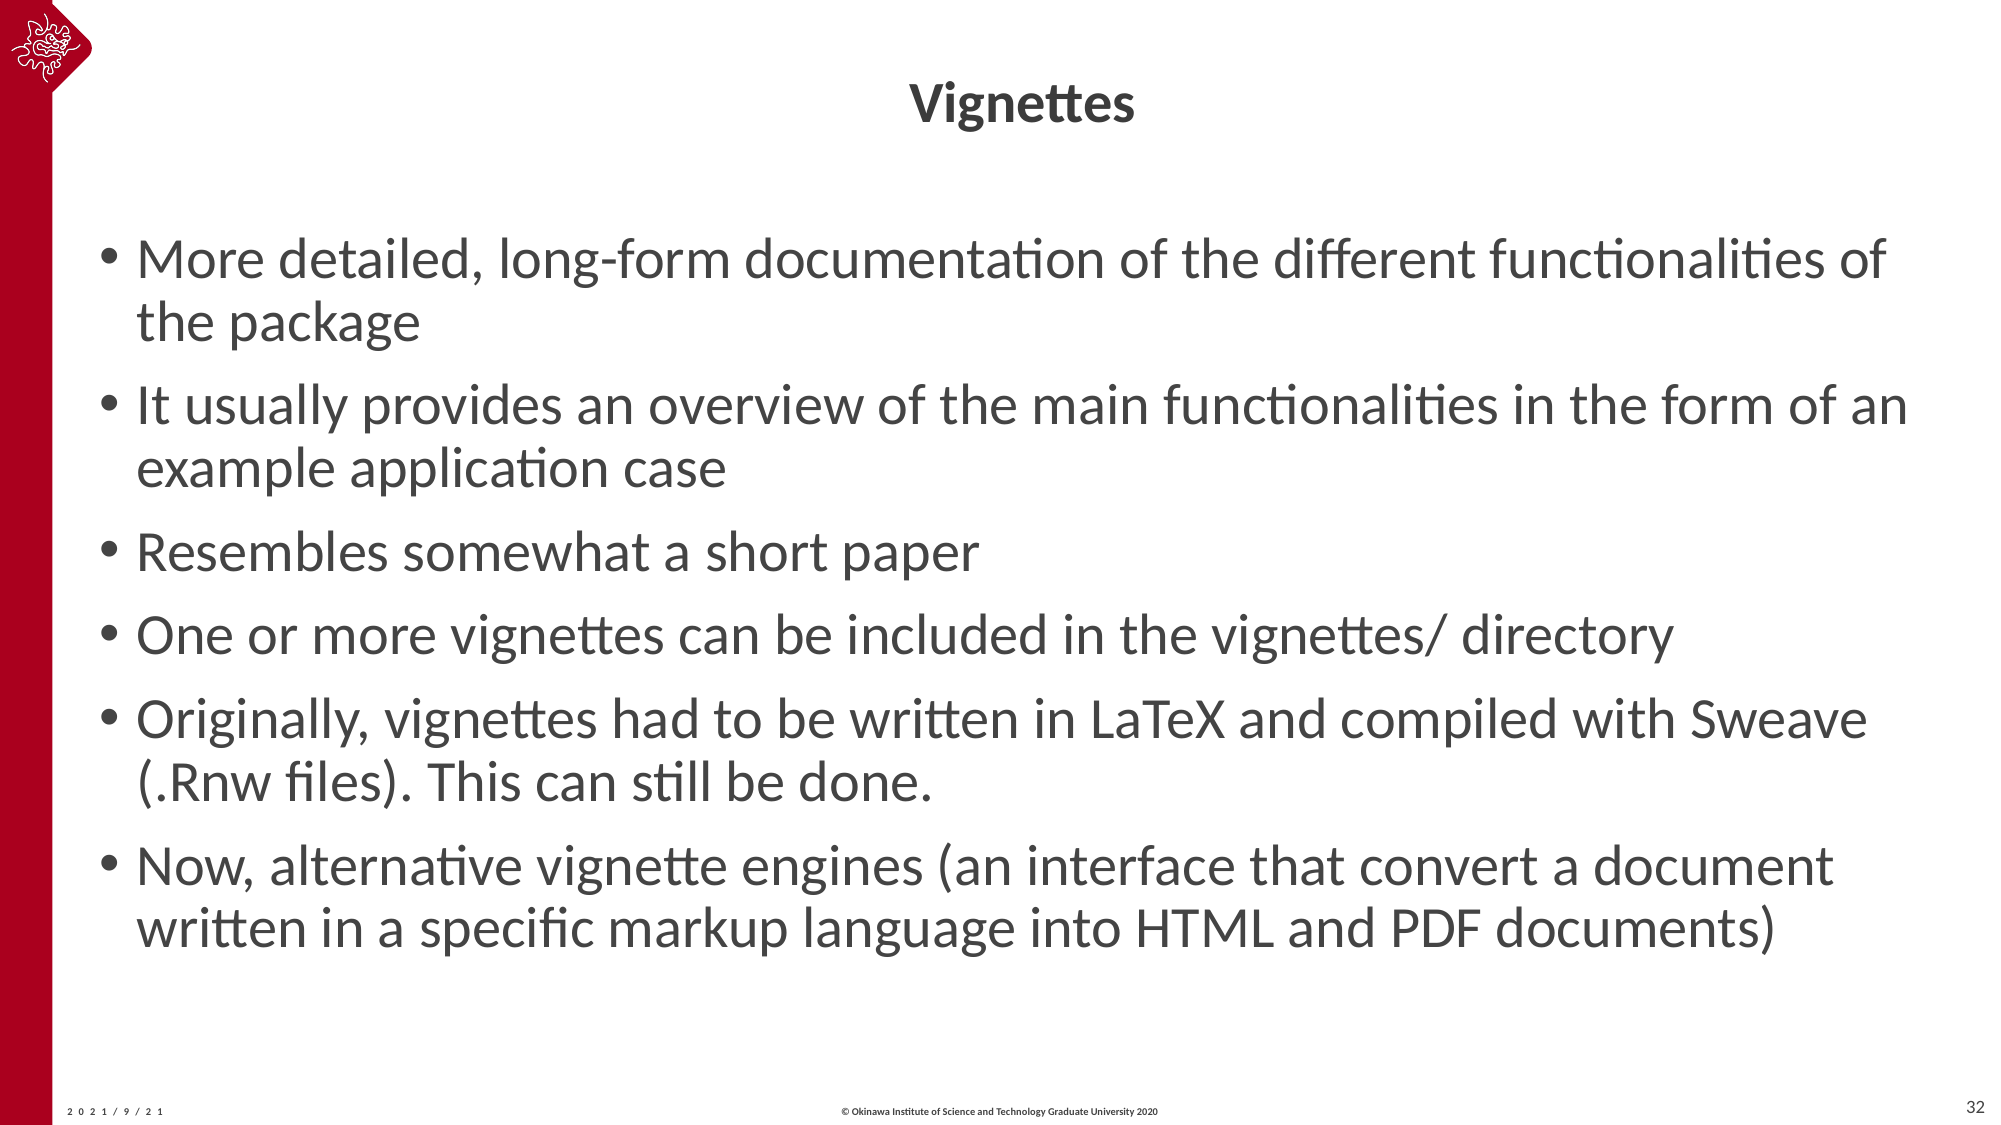

# Vignettes
More detailed, long-form documentation of the different functionalities of the package
It usually provides an overview of the main functionalities in the form of an example application case
Resembles somewhat a short paper
One or more vignettes can be included in the vignettes/ directory
Originally, vignettes had to be written in LaTeX and compiled with Sweave (.Rnw files). This can still be done.
Now, alternative vignette engines (an interface that convert a document written in a specific markup language into HTML and PDF documents)